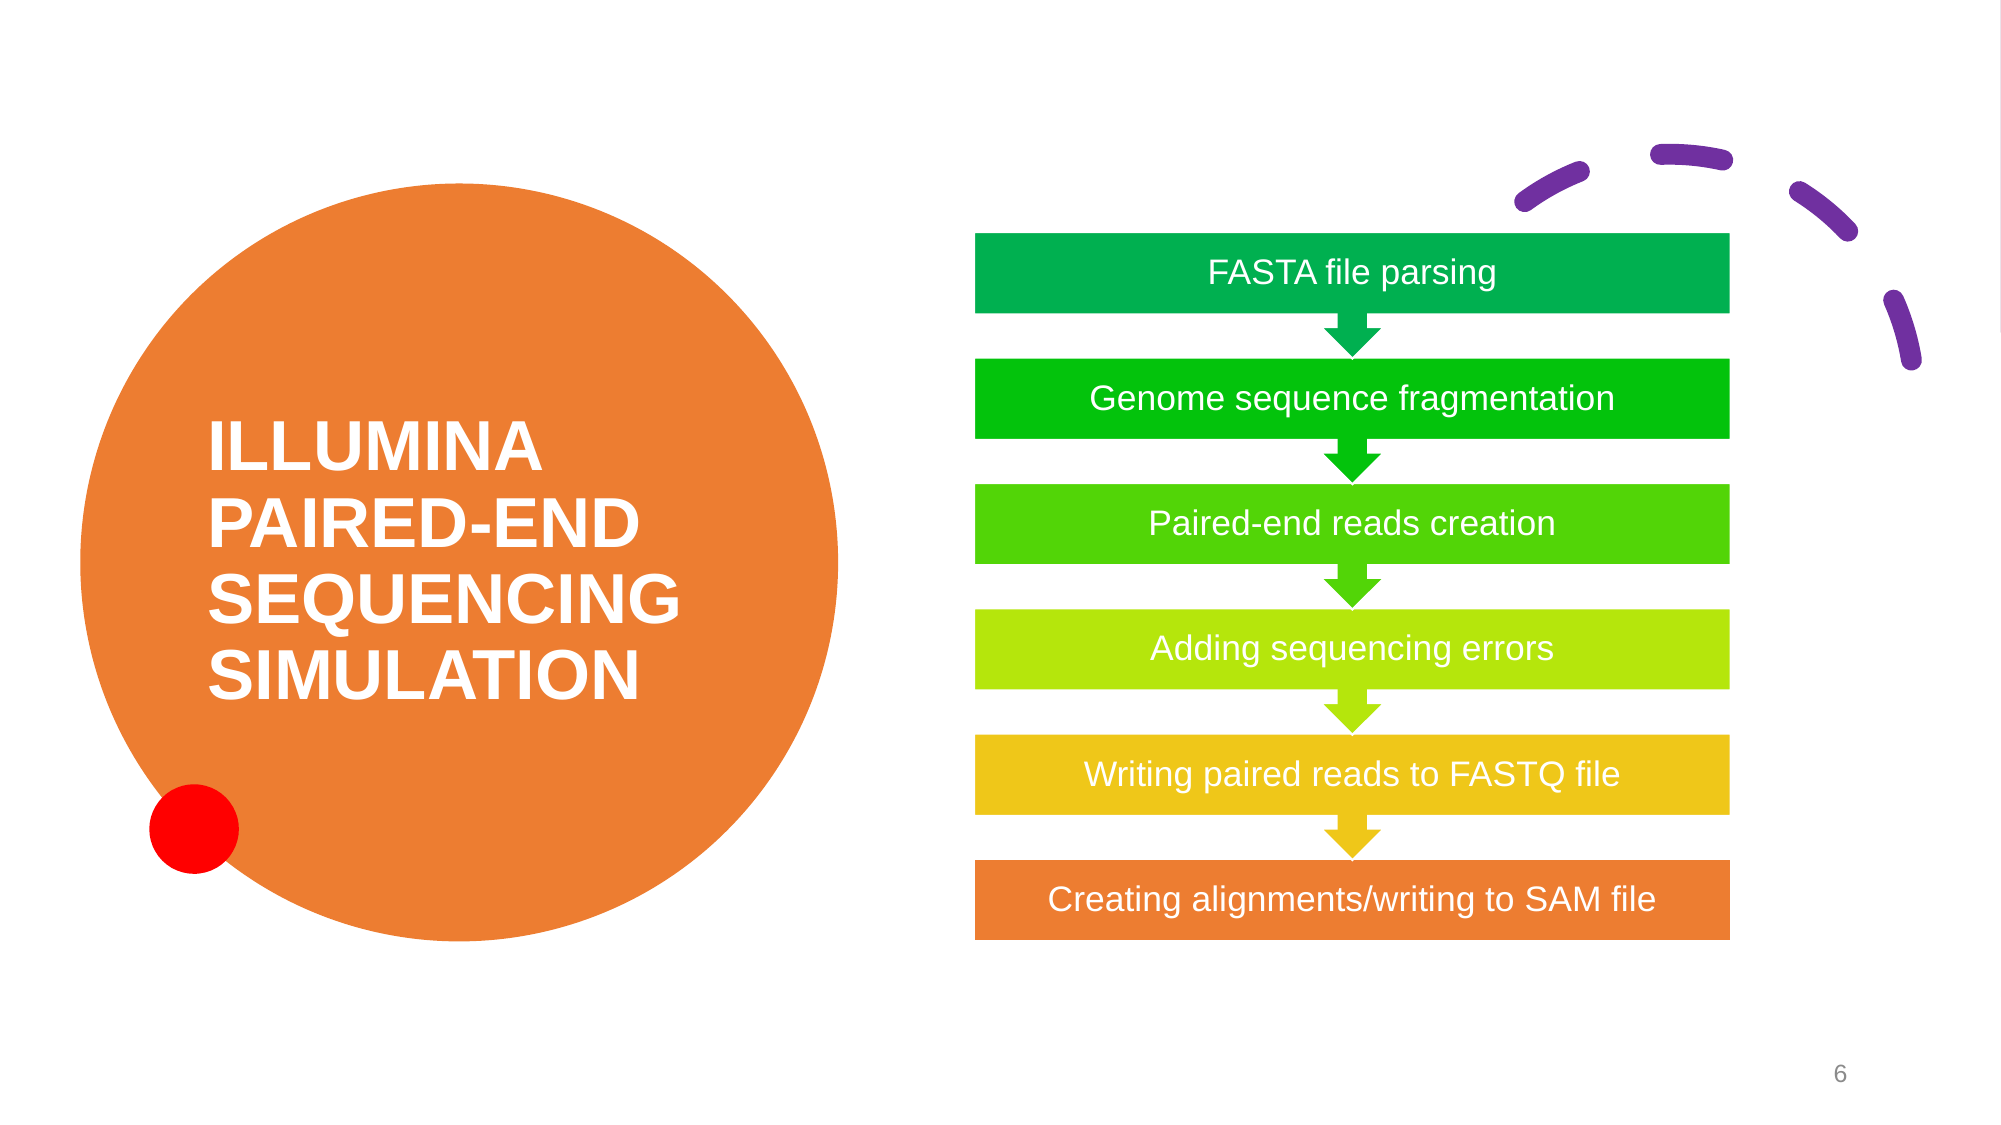

# Illumina paired-end Sequencing simulation
Creating alignments/writing to SAM file
Writing paired reads to FASTQ file
Adding sequencing errors
Paired-end reads creation
Genome sequence fragmentation
FASTA file parsing

6